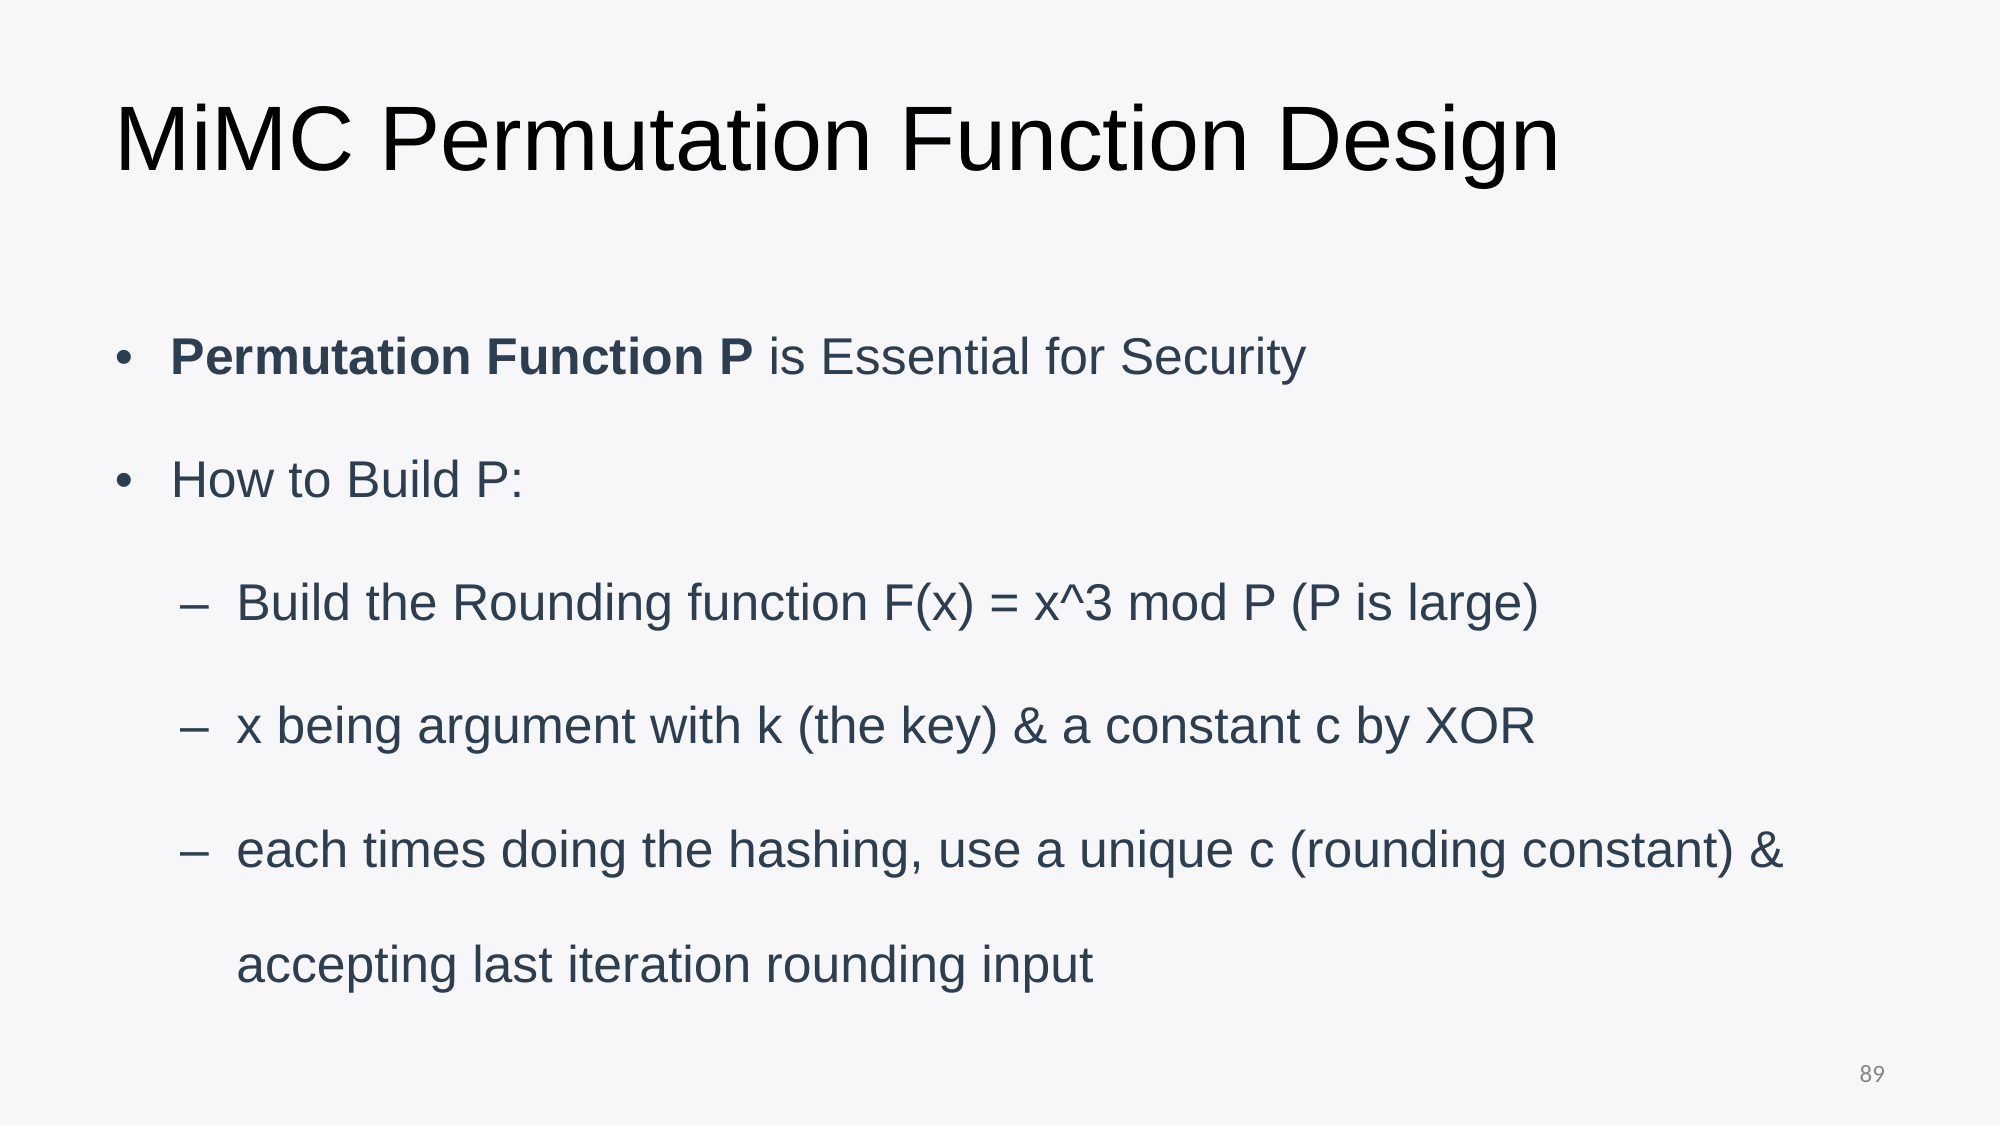

# MiMC Permutation Function Design
Permutation Function P is Essential for Security
How to Build P:
Build the Rounding function F(x) = x^3 mod P (P is large)
x being argument with k (the key) & a constant c by XOR
each times doing the hashing, use a unique c (rounding constant) & accepting last iteration rounding input
89